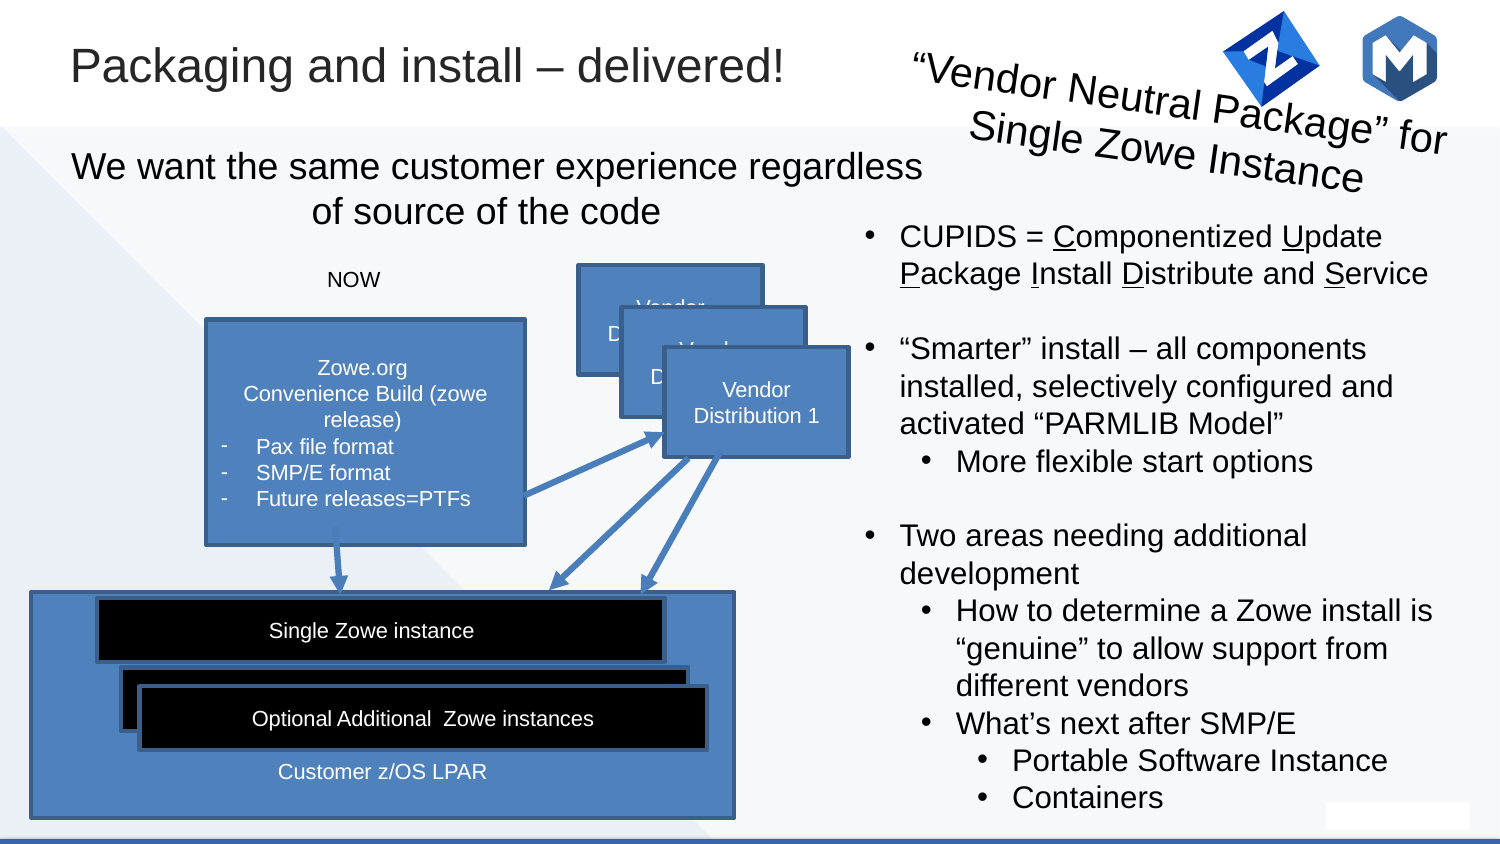

# Packaging and install – delivered!
“Vendor Neutral Package” for Single Zowe Instance
We want the same customer experience regardless of source of the code
CUPIDS = Componentized Update Package Install Distribute and Service

“Smarter” install – all components installed, selectively configured and activated “PARMLIB Model”
More flexible start options

Two areas needing additional development
How to determine a Zowe install is “genuine” to allow support from different vendors
What’s next after SMP/E
Portable Software Instance
Containers
NOW
Vendor Distribution 1
Vendor Distribution 1
Zowe.org
Convenience Build (zowe release)
Pax file format
SMP/E format
Future releases=PTFs
Vendor Distribution 1

Customer z/OS LPAR
Single Zowe instance
Optional Additional  Zowe instances
Optional Additional  Zowe instances
11